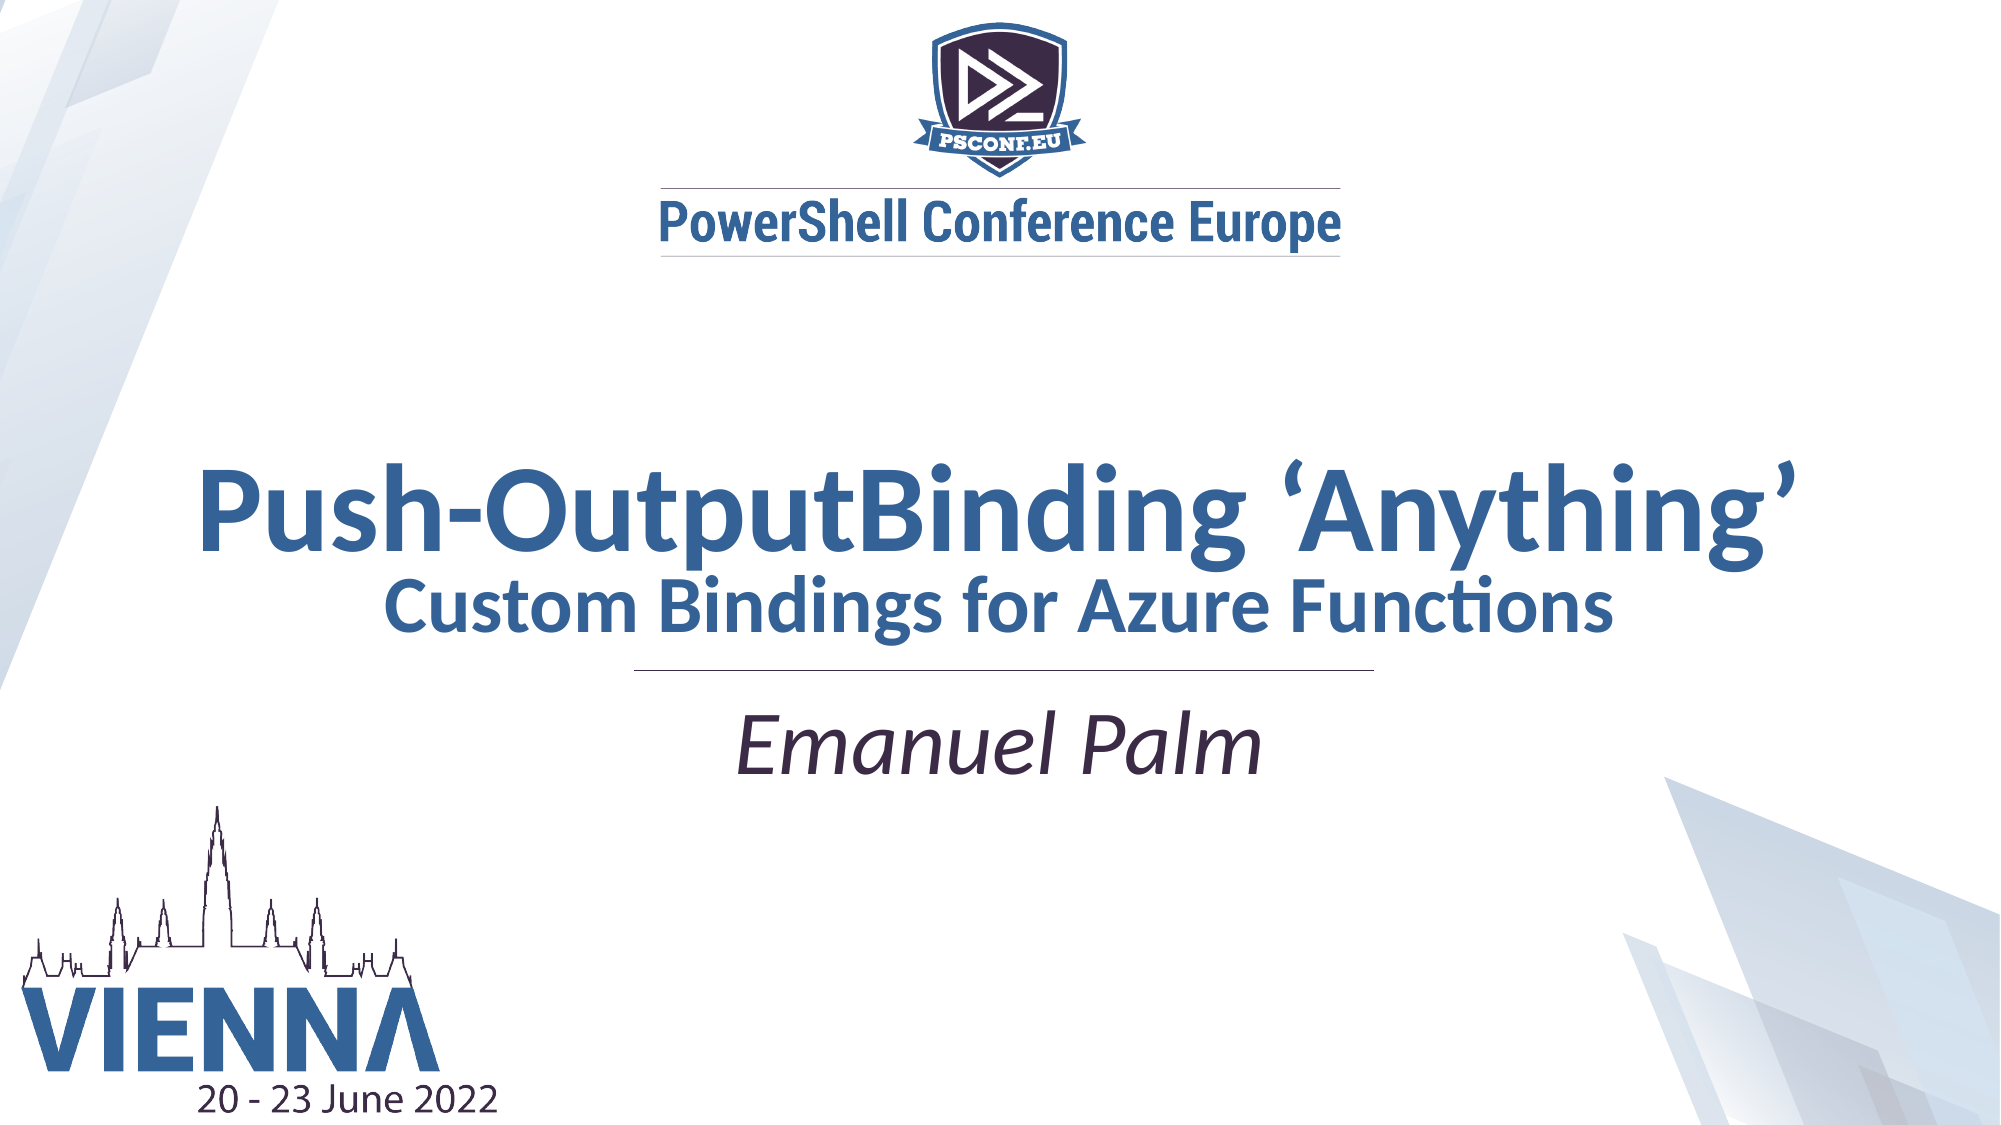

Push-OutputBinding ‘Anything’
Custom Bindings for Azure Functions
Emanuel Palm